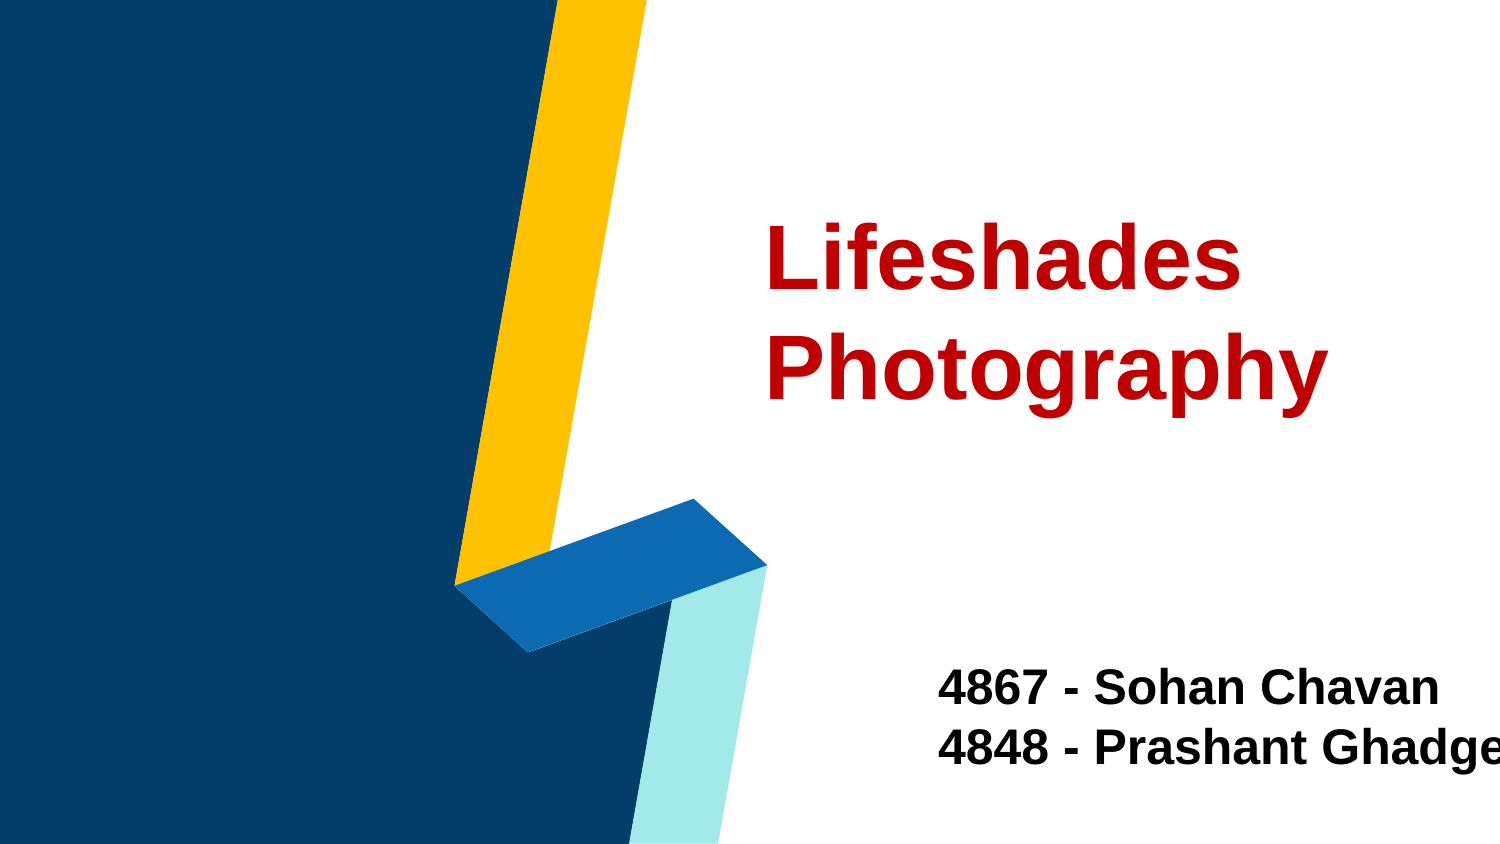

Lifeshades
Photography
4867 - Sohan Chavan
4848 - Prashant Ghadge